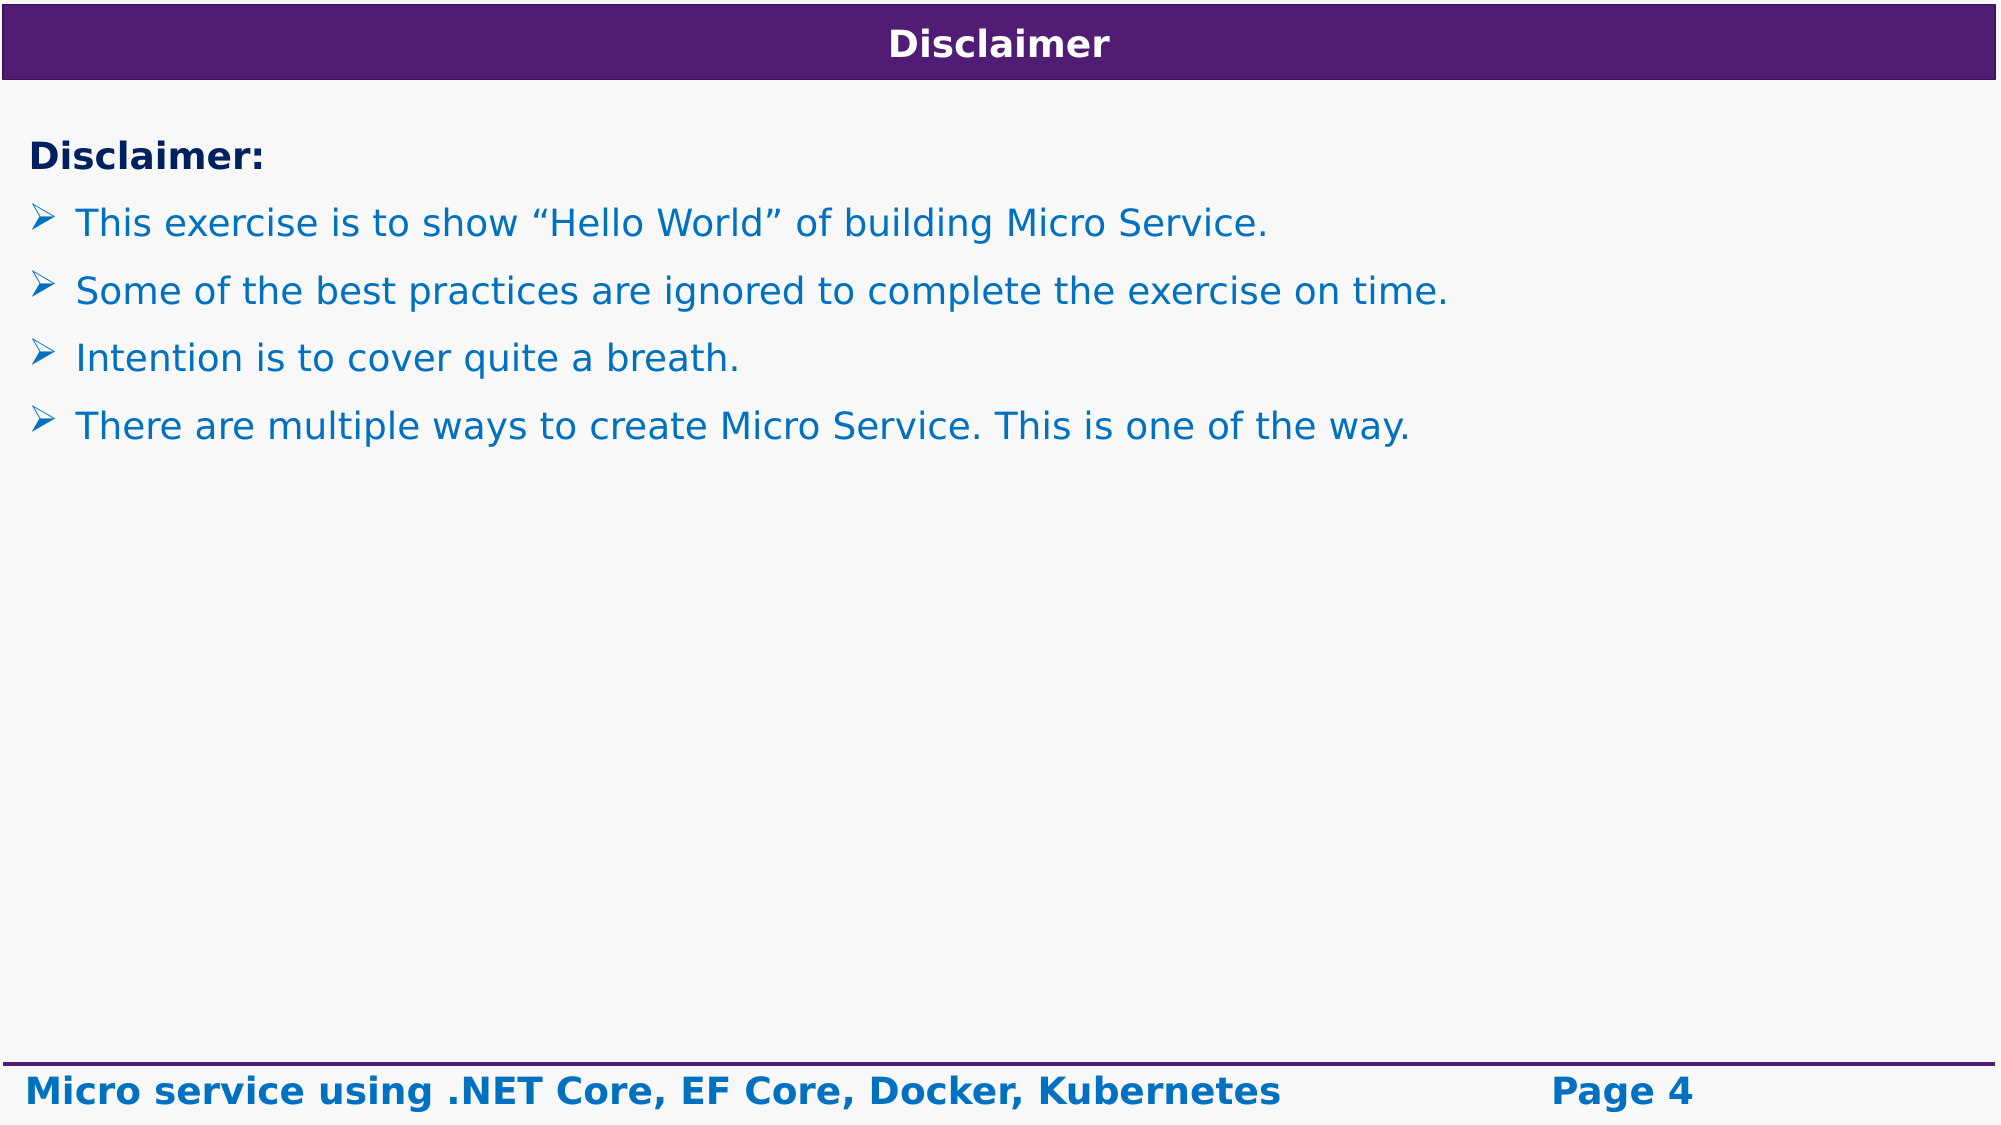

Disclaimer
Disclaimer:
This exercise is to show “Hello World” of building Micro Service.
Some of the best practices are ignored to complete the exercise on time.
Intention is to cover quite a breath.
There are multiple ways to create Micro Service. This is one of the way.
Micro service using .NET Core, EF Core, Docker, Kubernetes
Page 4